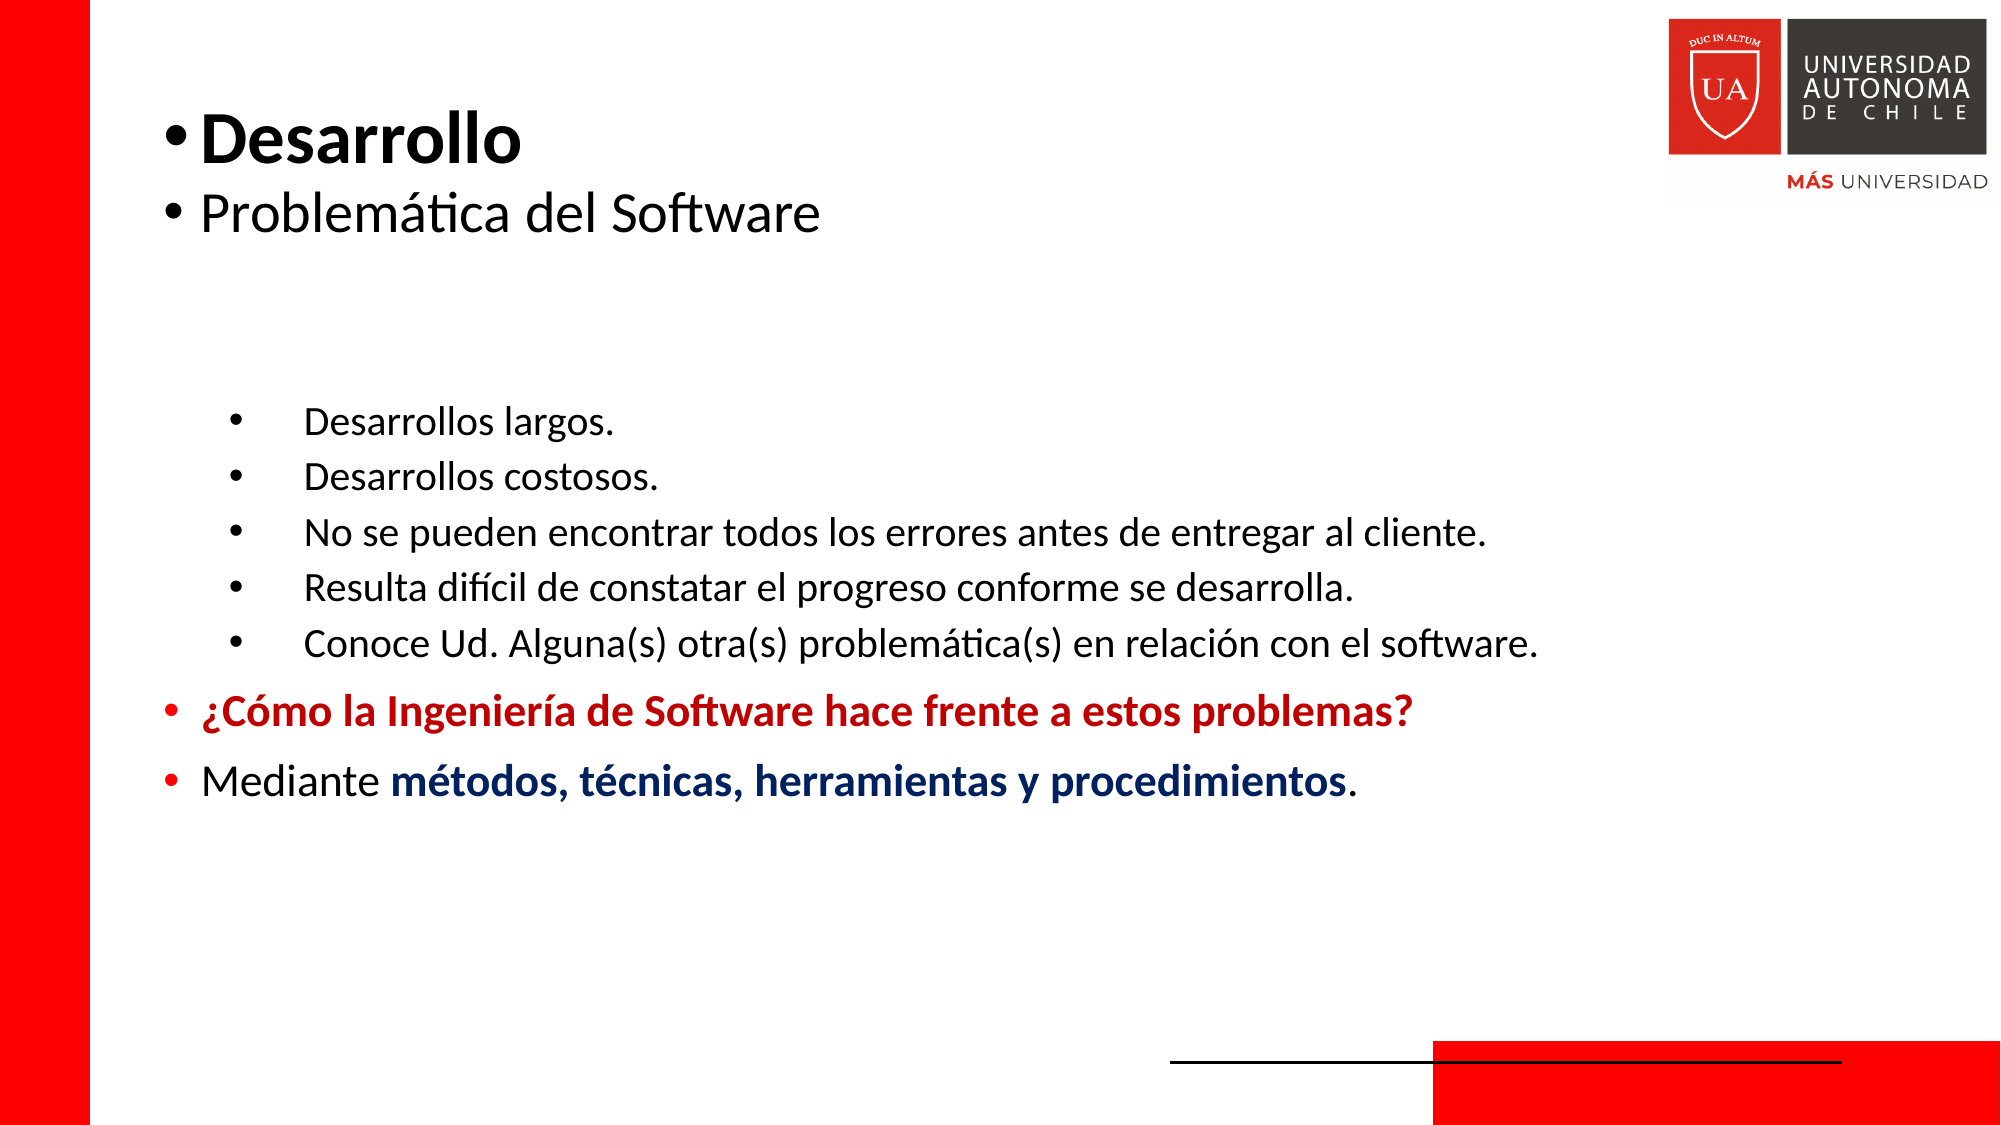

Desarrollo
Problemática del Software
Desarrollos largos.
Desarrollos costosos.
No se pueden encontrar todos los errores antes de entregar al cliente.
Resulta difícil de constatar el progreso conforme se desarrolla.
Conoce Ud. Alguna(s) otra(s) problemática(s) en relación con el software.
¿Cómo la Ingeniería de Software hace frente a estos problemas?
Mediante métodos, técnicas, herramientas y procedimientos.

10